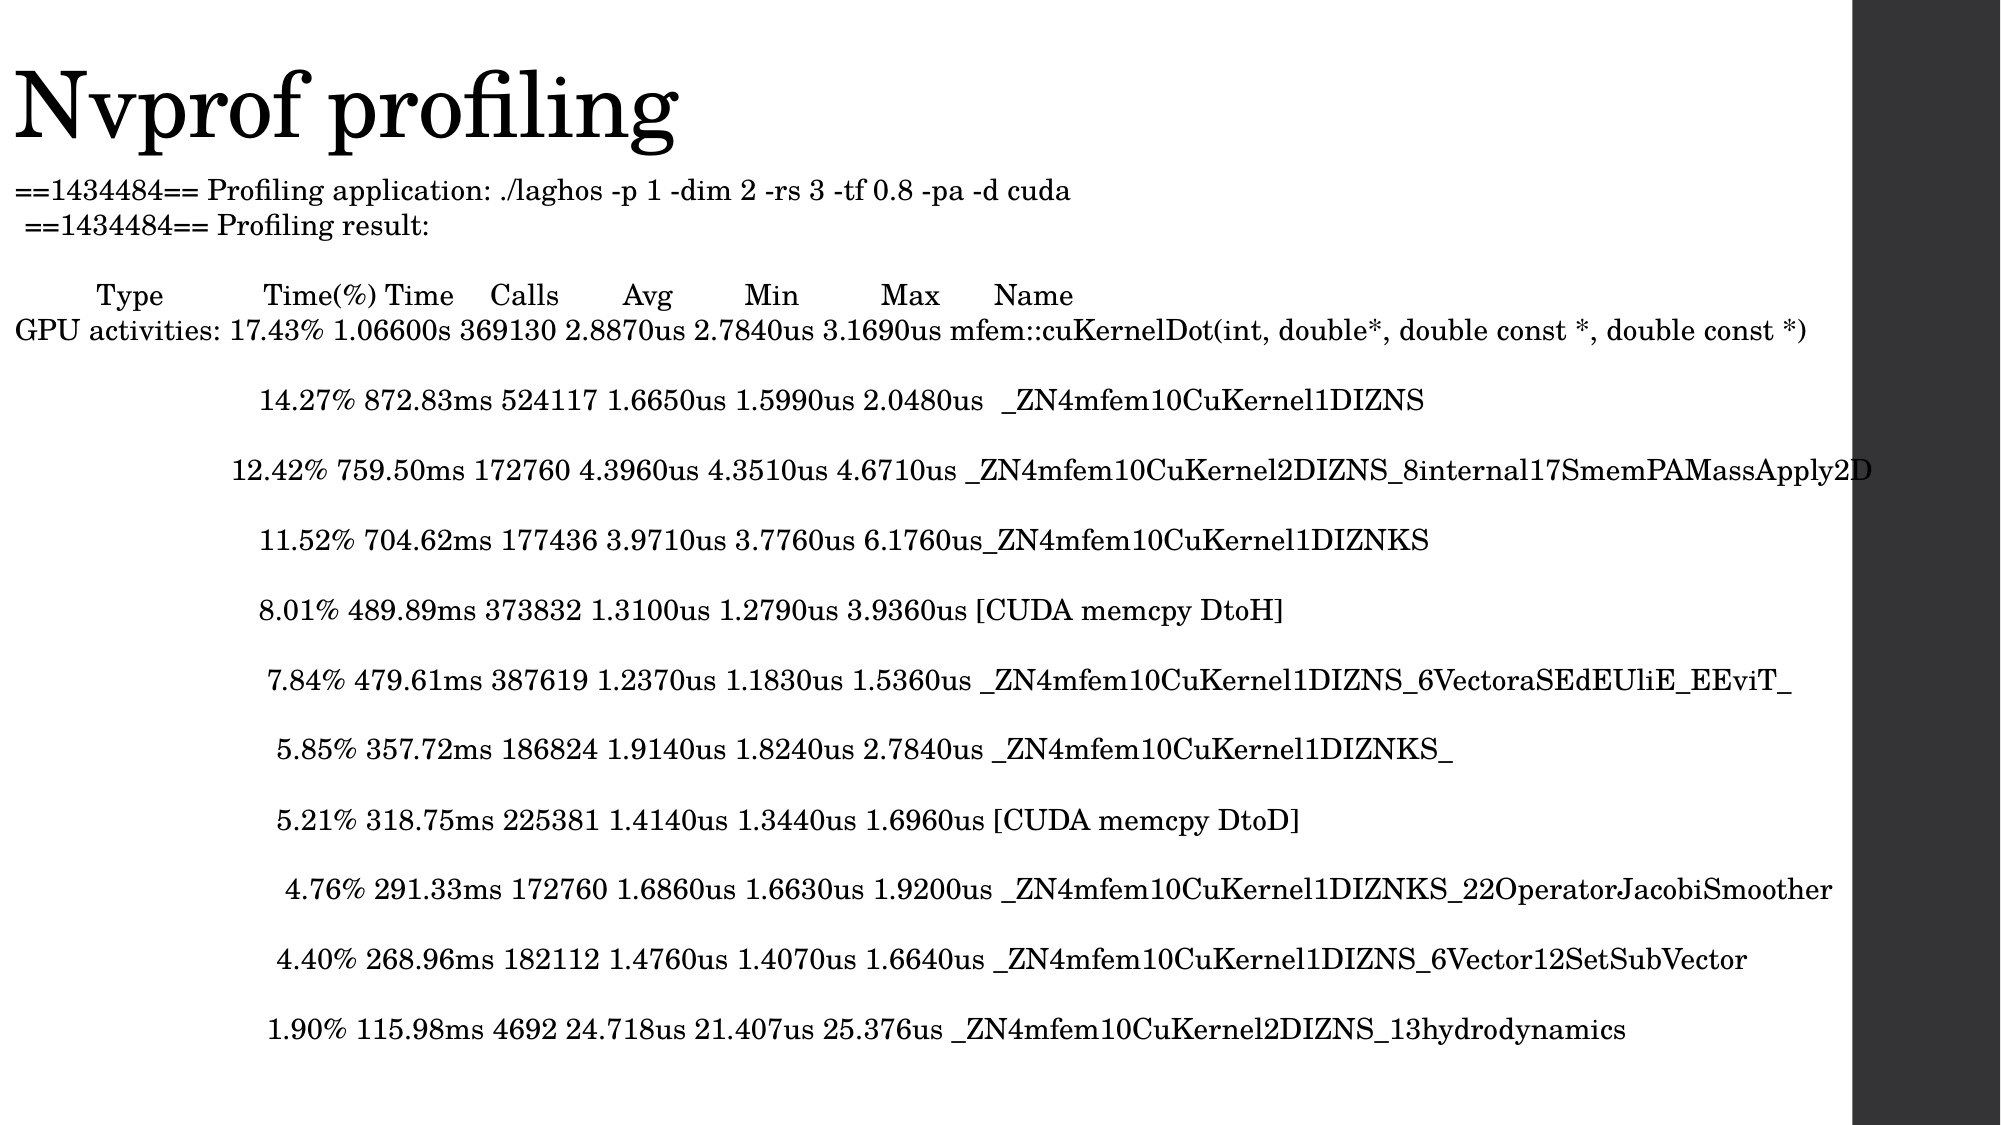

# Nvprof profiling
==1434484== Profiling application: ./laghos -p 1 -dim 2 -rs 3 -tf 0.8 -pa -d cuda
 ==1434484== Profiling result:

         Type           Time(%) Time    Calls       Avg        Min         Max      Name
GPU activities: 17.43% 1.06600s 369130 2.8870us 2.7840us 3.1690us mfem::cuKernelDot(int, double*, double const *, double const *)

                           14.27% 872.83ms 524117 1.6650us 1.5990us 2.0480us  _ZN4mfem10CuKernel1DIZNS

                        12.42% 759.50ms 172760 4.3960us 4.3510us 4.6710us _ZN4mfem10CuKernel2DIZNS_8internal17SmemPAMassApply2D

                           11.52% 704.62ms 177436 3.9710us 3.7760us 6.1760us_ZN4mfem10CuKernel1DIZNKS

                           8.01% 489.89ms 373832 1.3100us 1.2790us 3.9360us [CUDA memcpy DtoH]

                            7.84% 479.61ms 387619 1.2370us 1.1830us 1.5360us _ZN4mfem10CuKernel1DIZNS_6VectoraSEdEUliE_EEviT_

                             5.85% 357.72ms 186824 1.9140us 1.8240us 2.7840us _ZN4mfem10CuKernel1DIZNKS_

                             5.21% 318.75ms 225381 1.4140us 1.3440us 1.6960us [CUDA memcpy DtoD]

                              4.76% 291.33ms 172760 1.6860us 1.6630us 1.9200us _ZN4mfem10CuKernel1DIZNKS_22OperatorJacobiSmoother

                             4.40% 268.96ms 182112 1.4760us 1.4070us 1.6640us _ZN4mfem10CuKernel1DIZNS_6Vector12SetSubVector

                            1.90% 115.98ms 4692 24.718us 21.407us 25.376us _ZN4mfem10CuKernel2DIZNS_13hydrodynamics